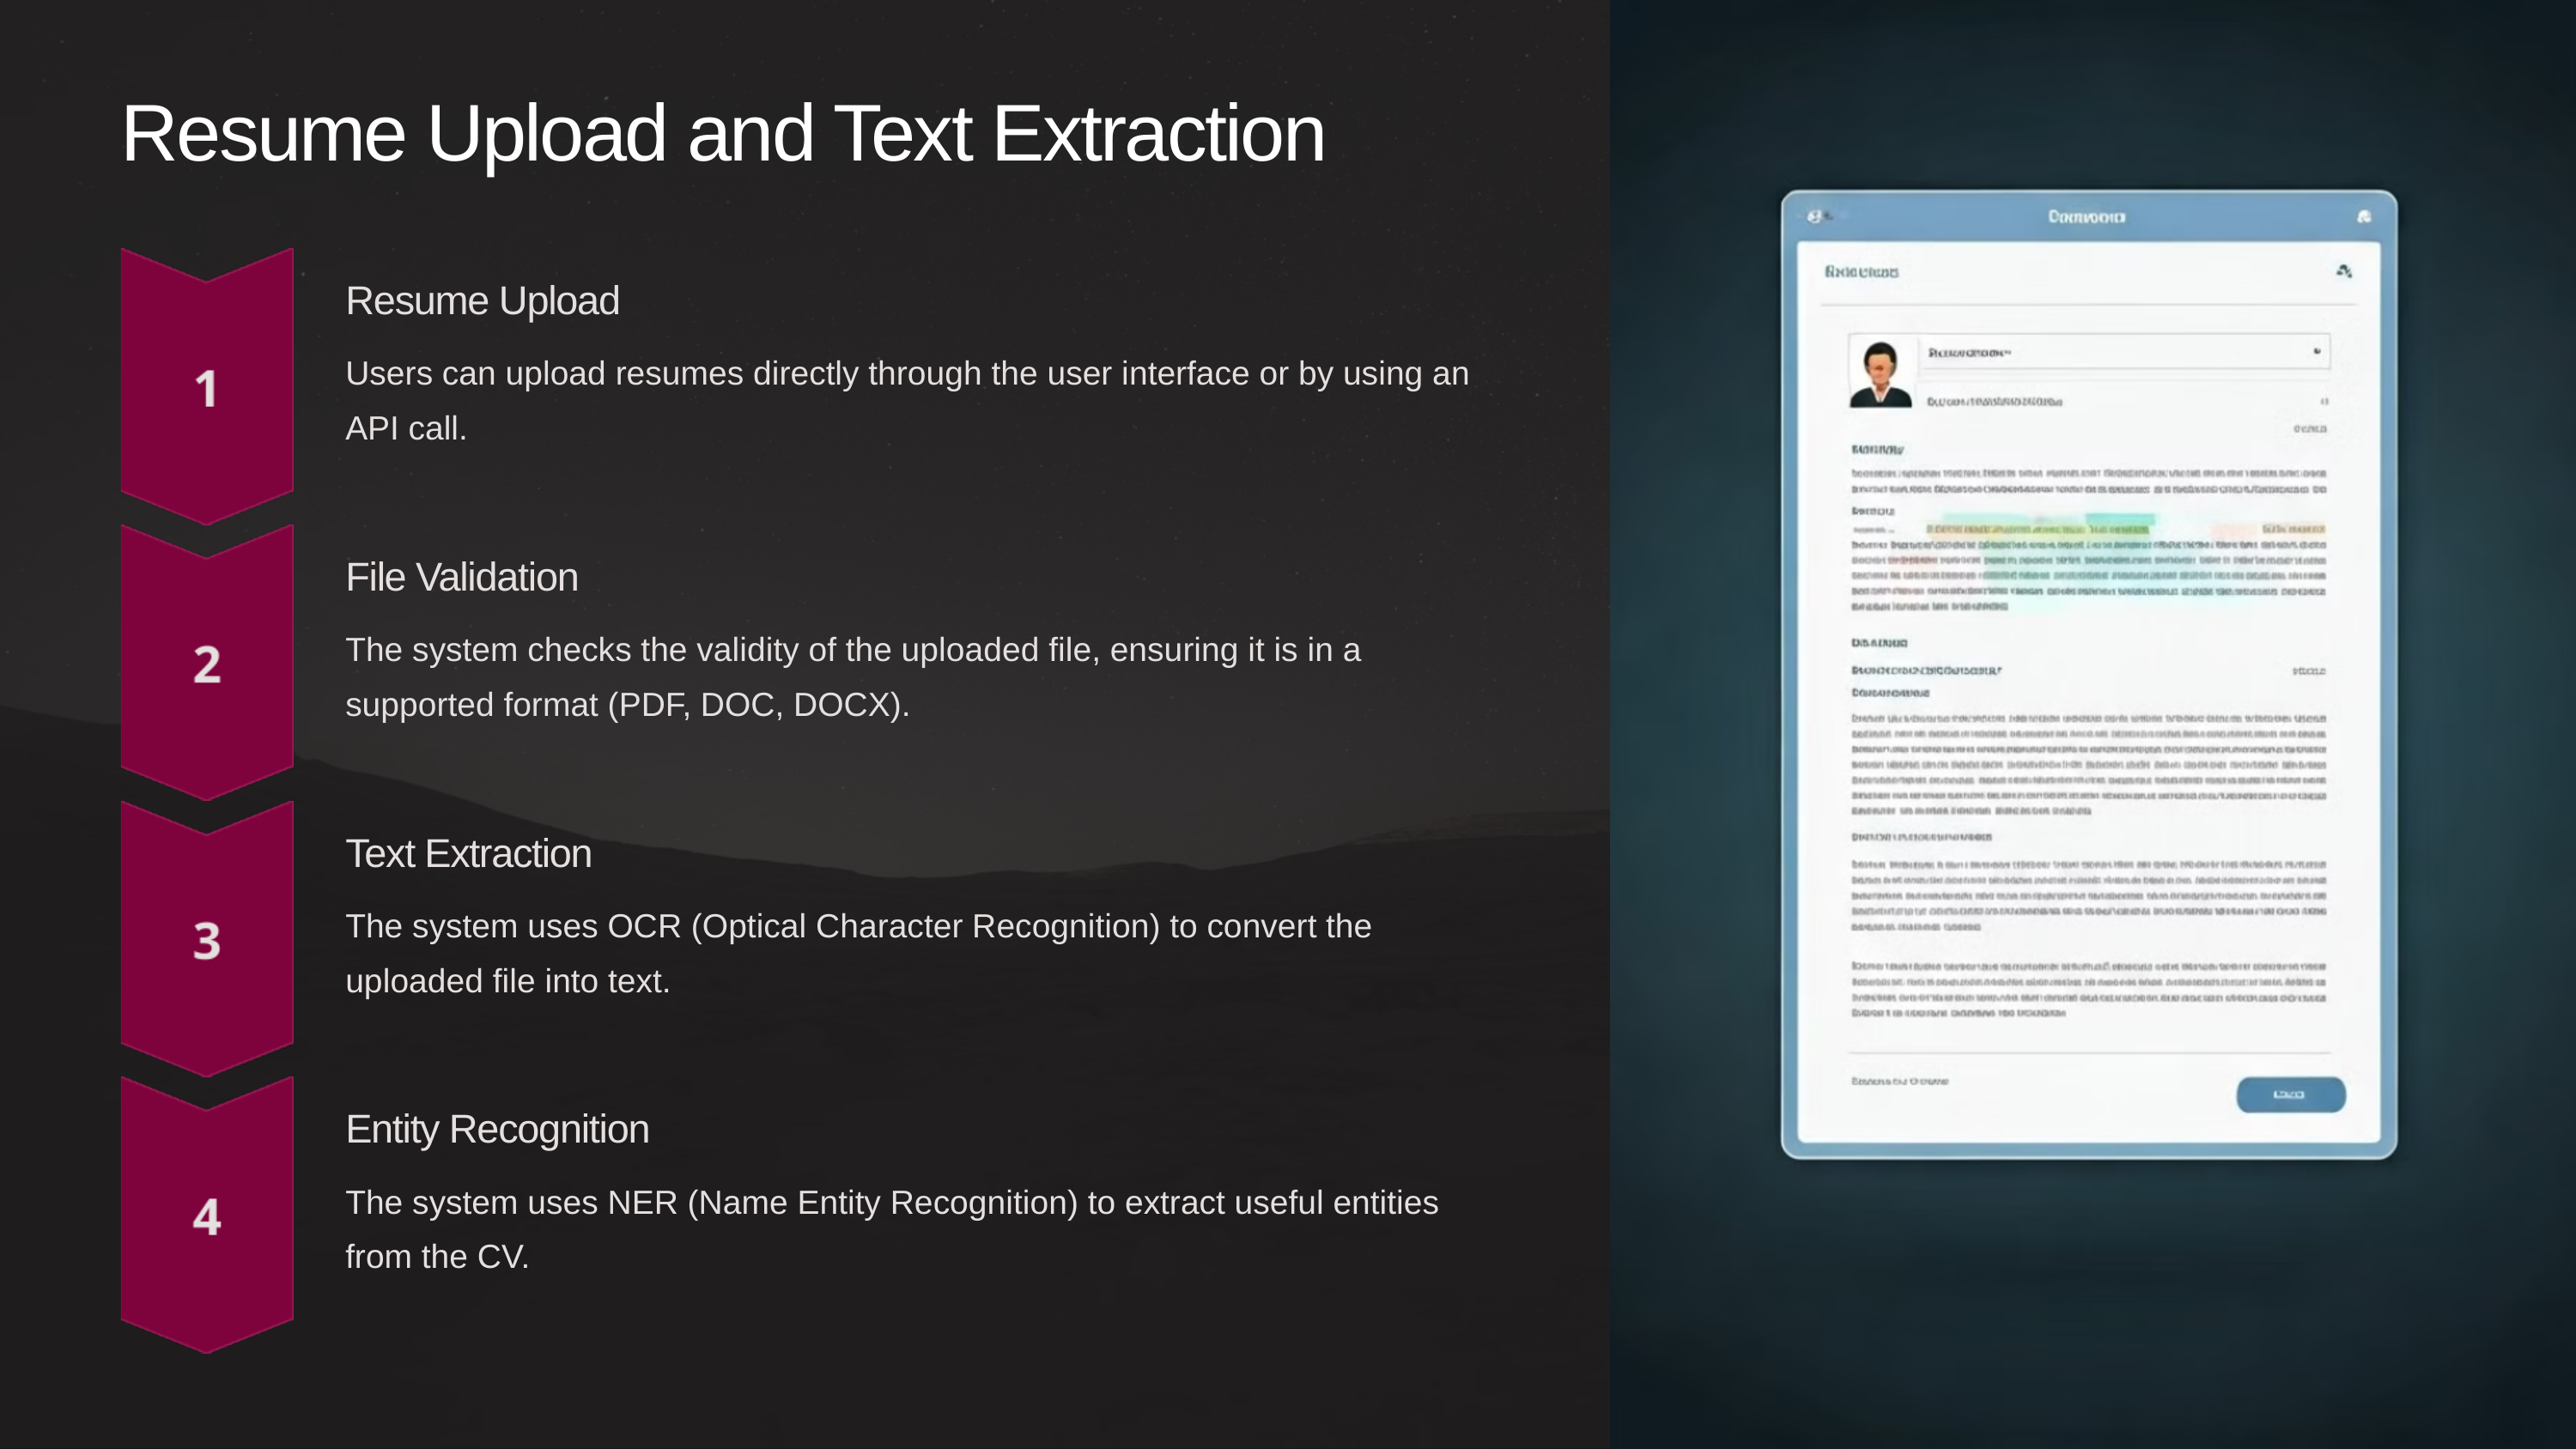

Resume Upload and Text Extraction

Resume Upload
Users can upload resumes directly through the user interface or by using an API call.

File Validation
The system checks the validity of the uploaded file, ensuring it is in a supported format (PDF, DOC, DOCX).

Text Extraction
The system uses OCR (Optical Character Recognition) to convert the uploaded file into text.

Entity Recognition
The system uses NER (Name Entity Recognition) to extract useful entities from the CV.